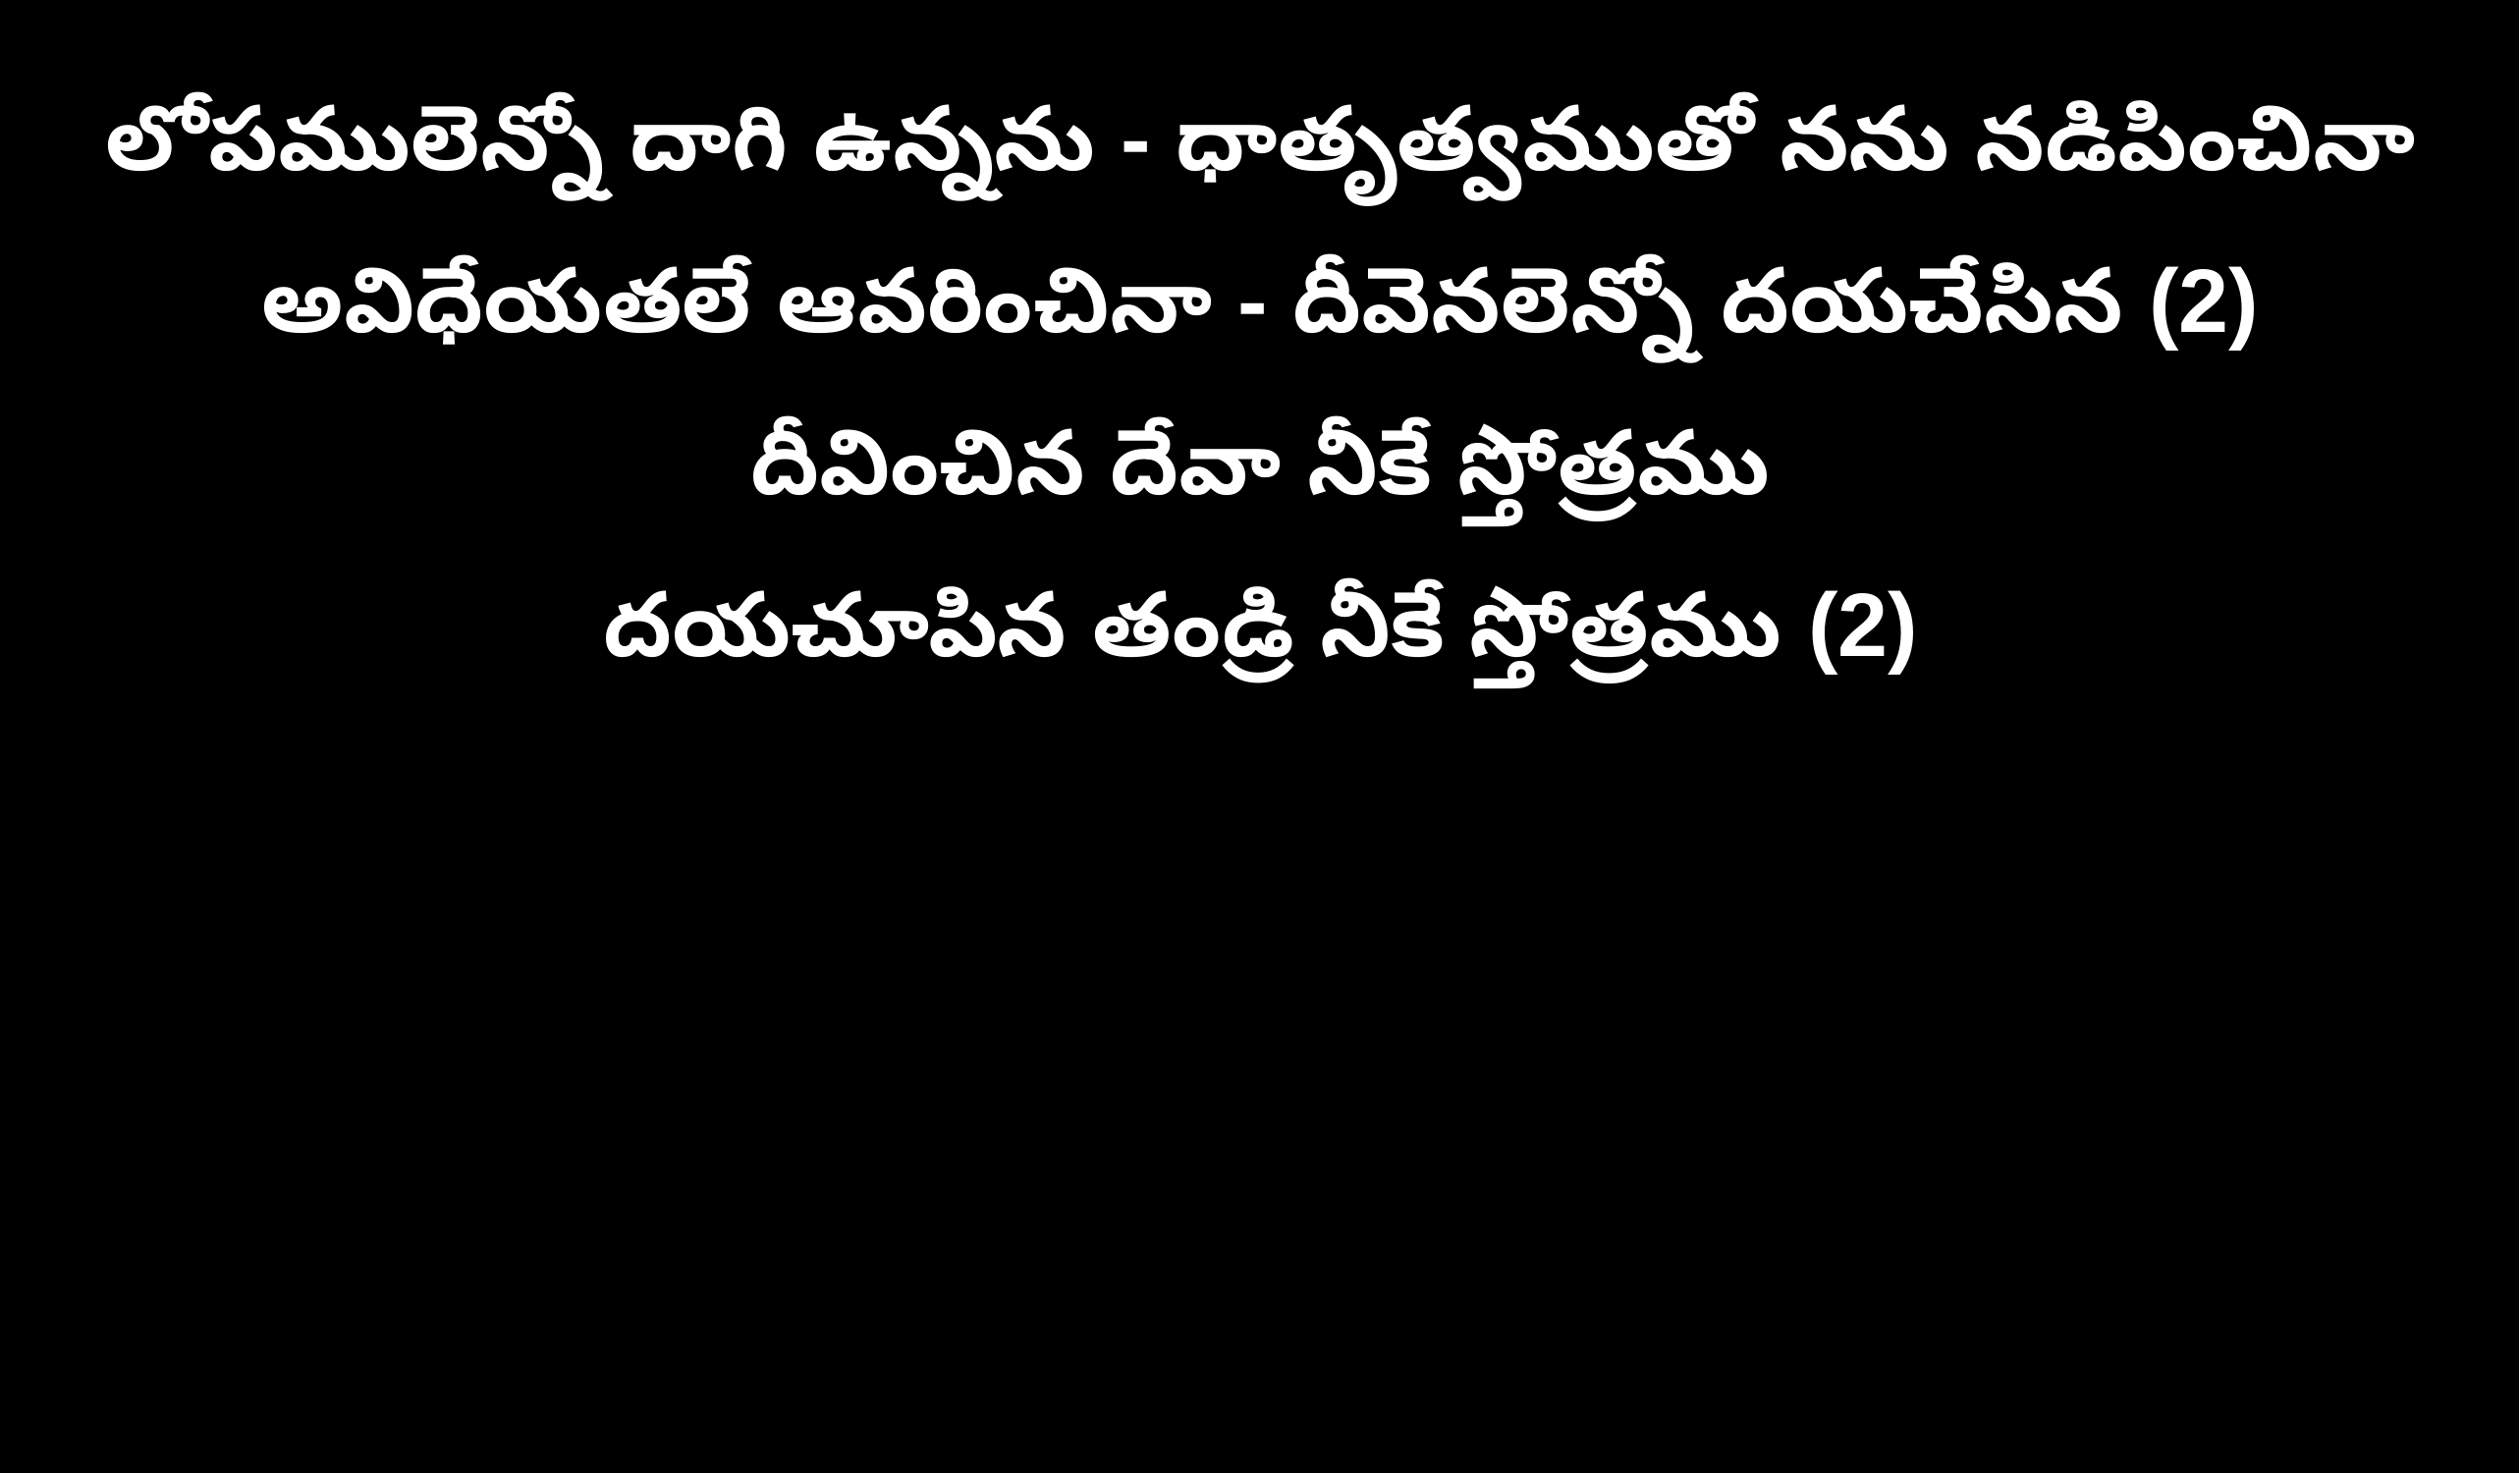

లోపములెన్నో దాగి ఉన్నను - ధాతృత్వముతో నను నడిపించినా
అవిధేయతలే ఆవరించినా - దీవెనలెన్నో దయచేసిన (2)
దీవించిన దేవా నీకే స్తోత్రము
దయచూపిన తండ్రి నీకే స్తోత్రము (2)